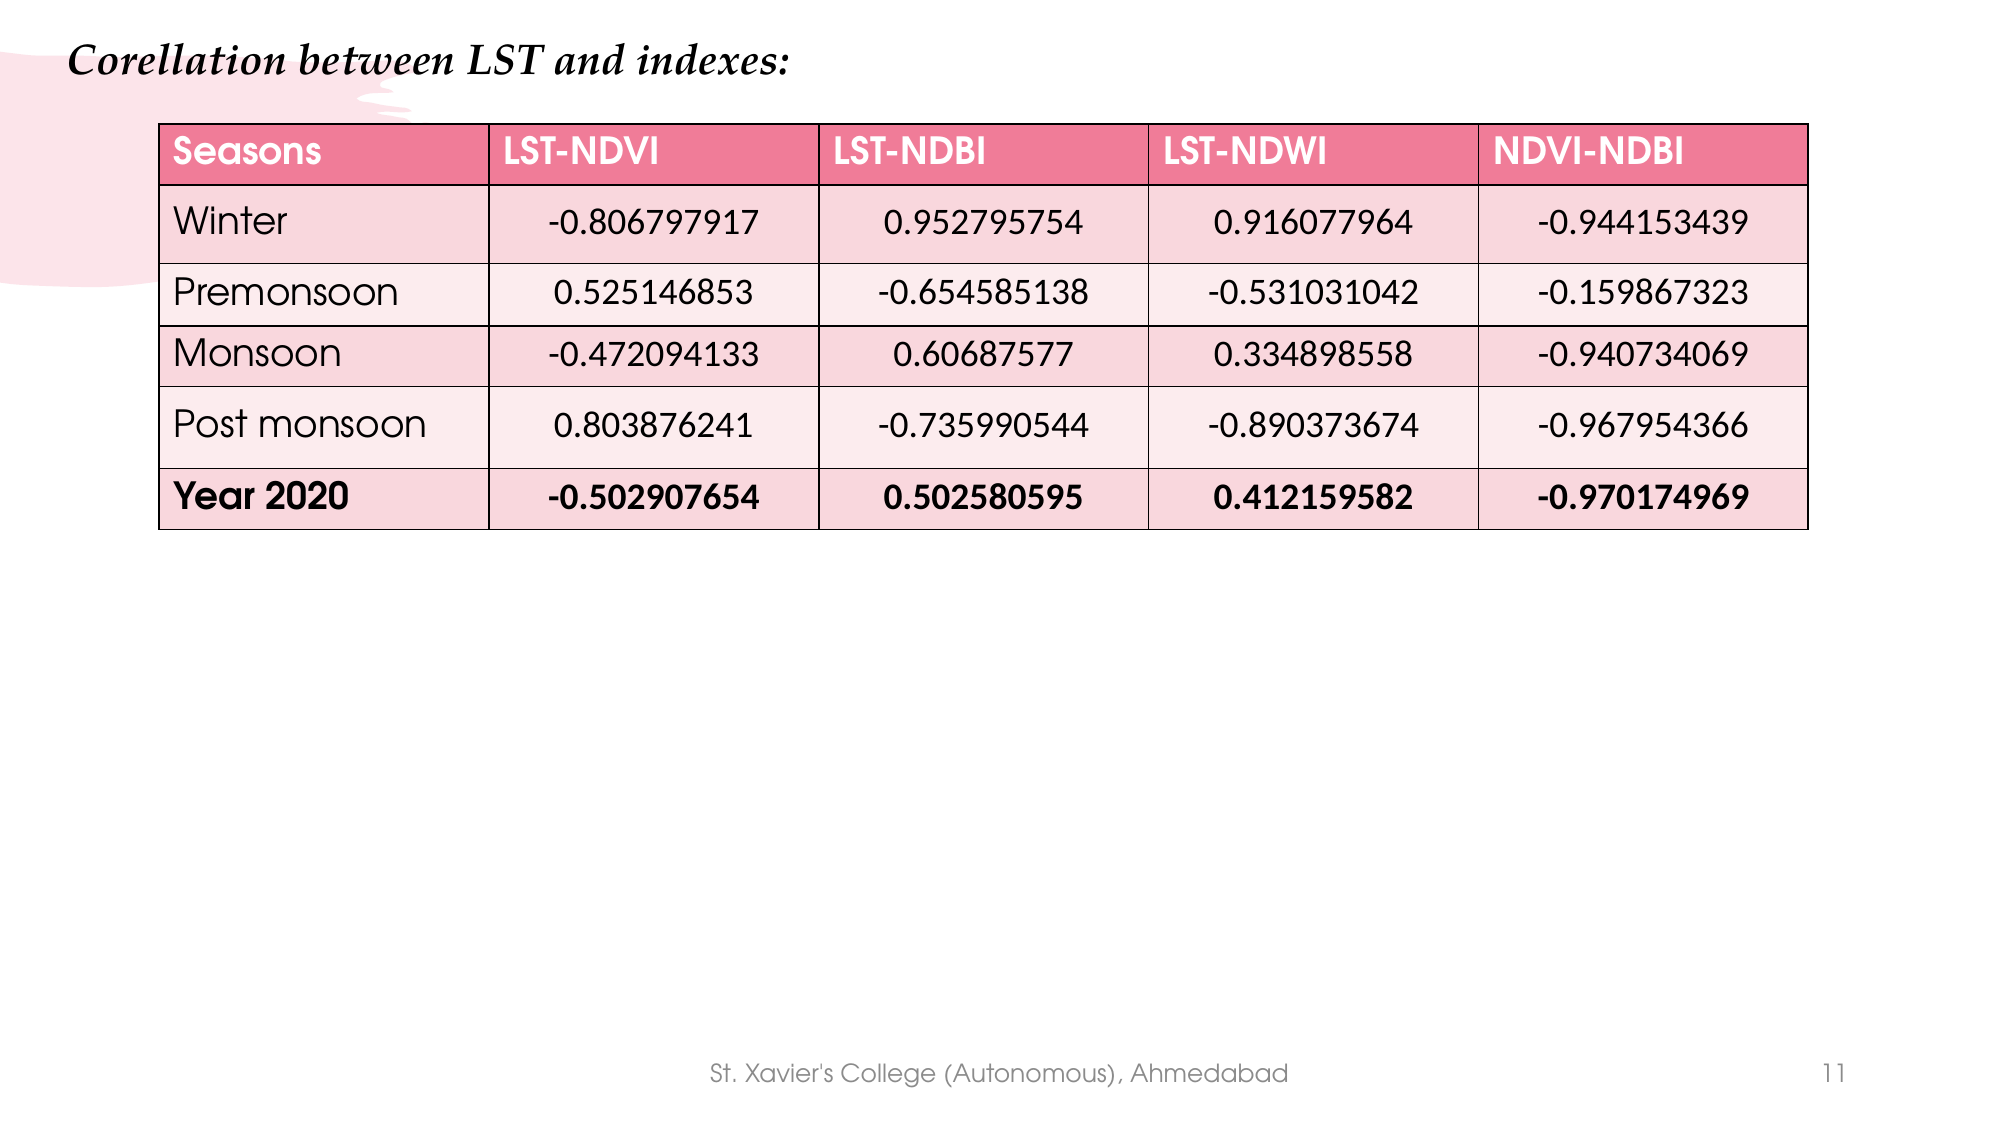

# Corellation between LST and indexes:
| Seasons | LST-NDVI | LST-NDBI | LST-NDWI | NDVI-NDBI |
| --- | --- | --- | --- | --- |
| Winter | -0.806797917 | 0.952795754 | 0.916077964 | -0.944153439 |
| Premonsoon | 0.525146853 | -0.654585138 | -0.531031042 | -0.159867323 |
| Monsoon | -0.472094133 | 0.60687577 | 0.334898558 | -0.940734069 |
| Post monsoon | 0.803876241 | -0.735990544 | -0.890373674 | -0.967954366 |
| Year 2020 | -0.502907654 | 0.502580595 | 0.412159582 | -0.970174969 |
St. Xavier's College (Autonomous), Ahmedabad
11